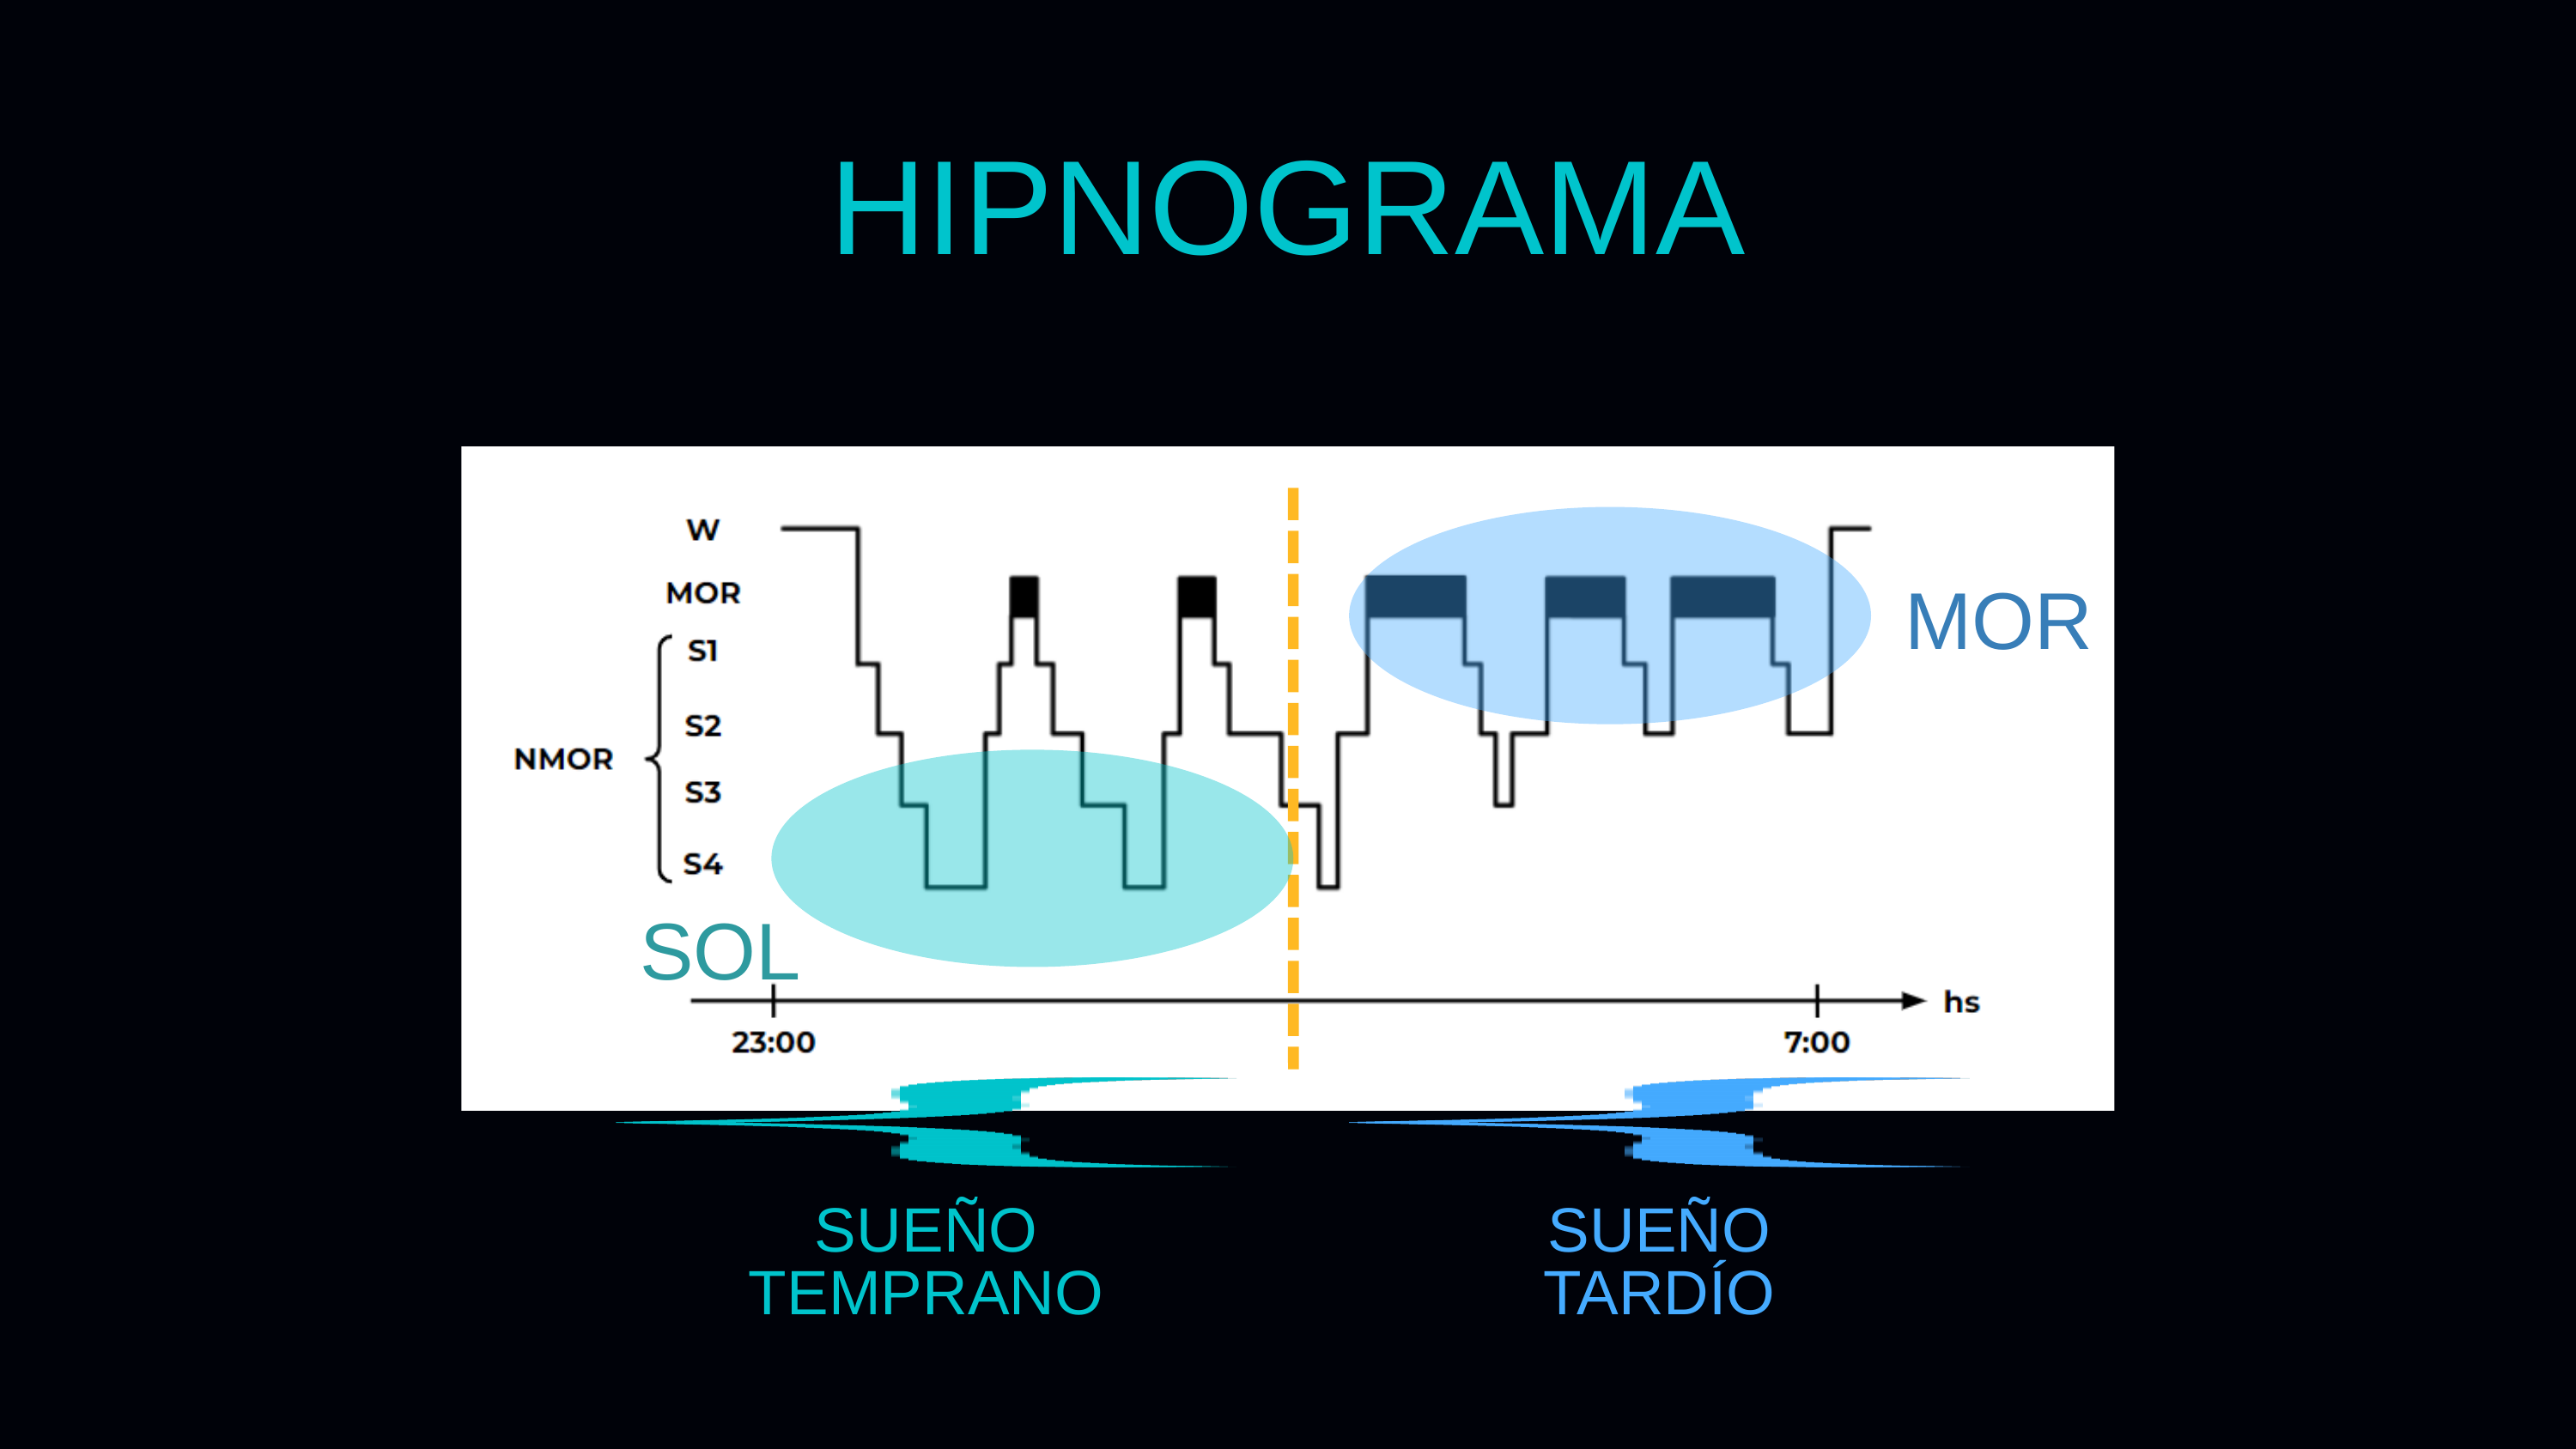

HIPNOGRAMA

MOR

SOL
SUEÑO
TEMPRANO
SUEÑO
TARDÍO